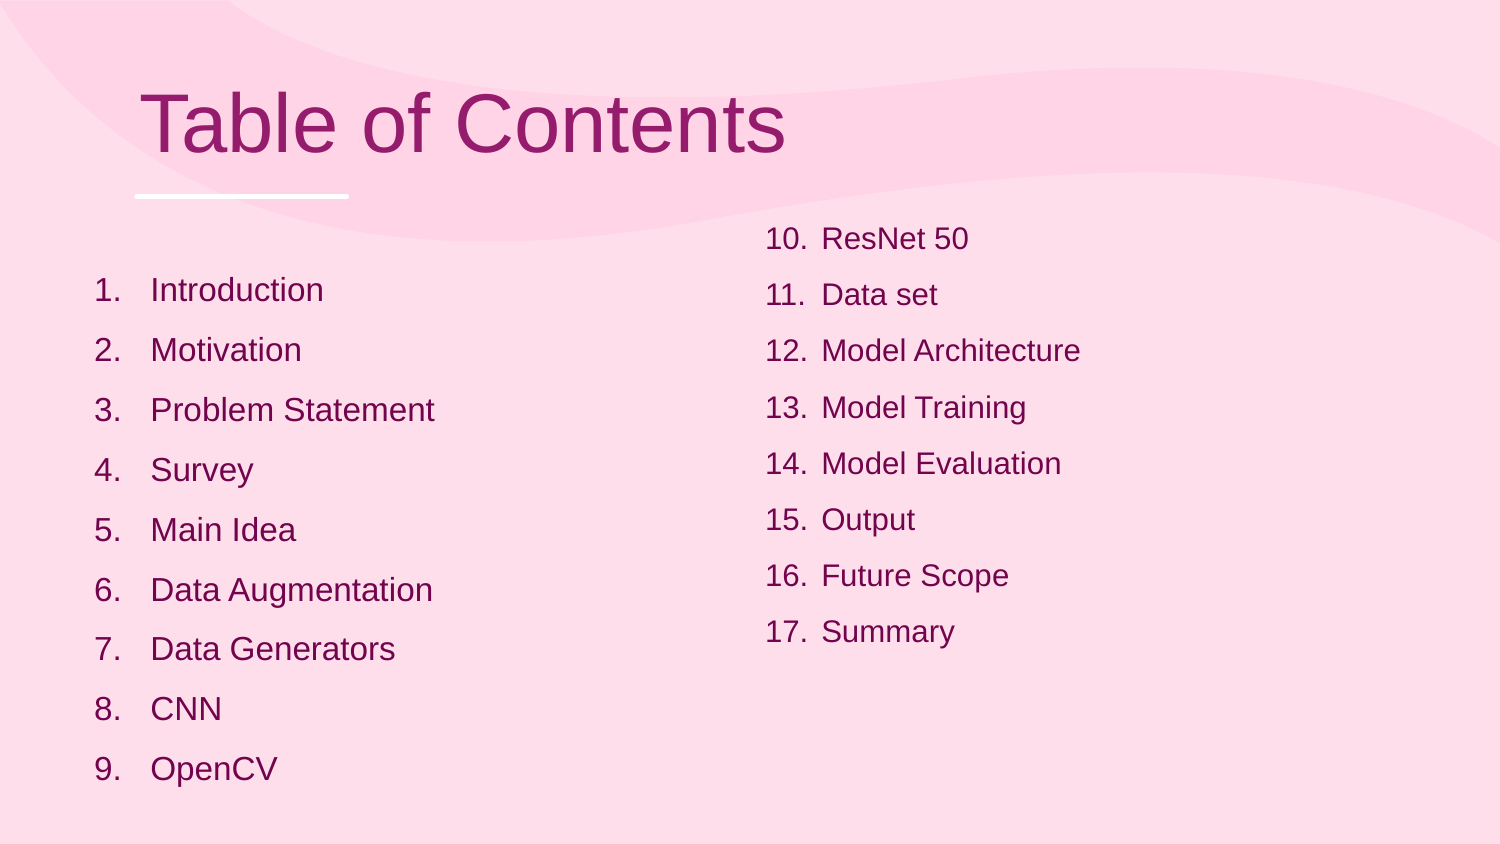

Table of Contents
ResNet 50
Data set
Model Architecture
Model Training
Model Evaluation
Output
Future Scope
Summary

Introduction
Motivation
Problem Statement
Survey
Main Idea
Data Augmentation
Data Generators
CNN
OpenCV